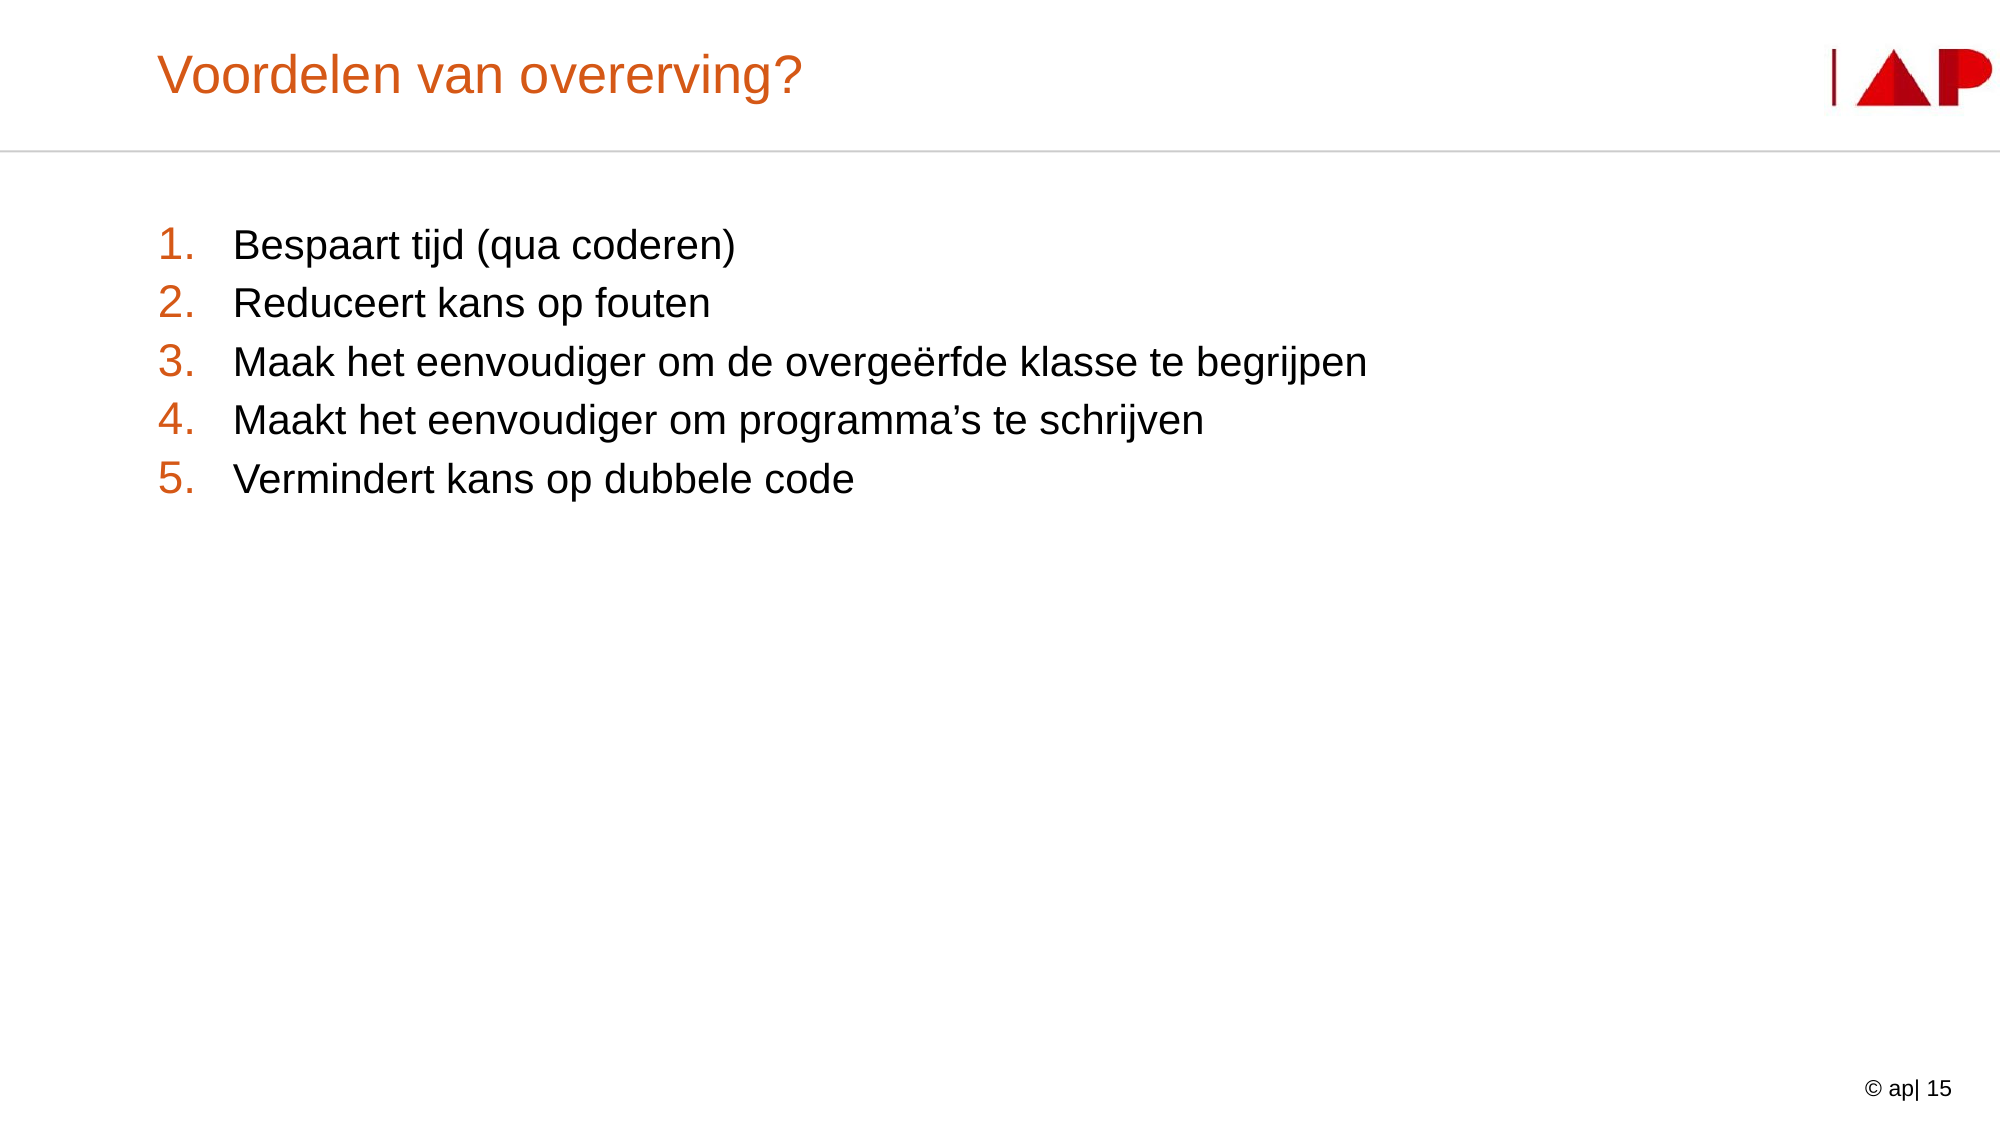

# Voordelen van overerving?
Bespaart tijd (qua coderen)
Reduceert kans op fouten
Maak het eenvoudiger om de overgeërfde klasse te begrijpen
Maakt het eenvoudiger om programma’s te schrijven
Vermindert kans op dubbele code
© ap| 15